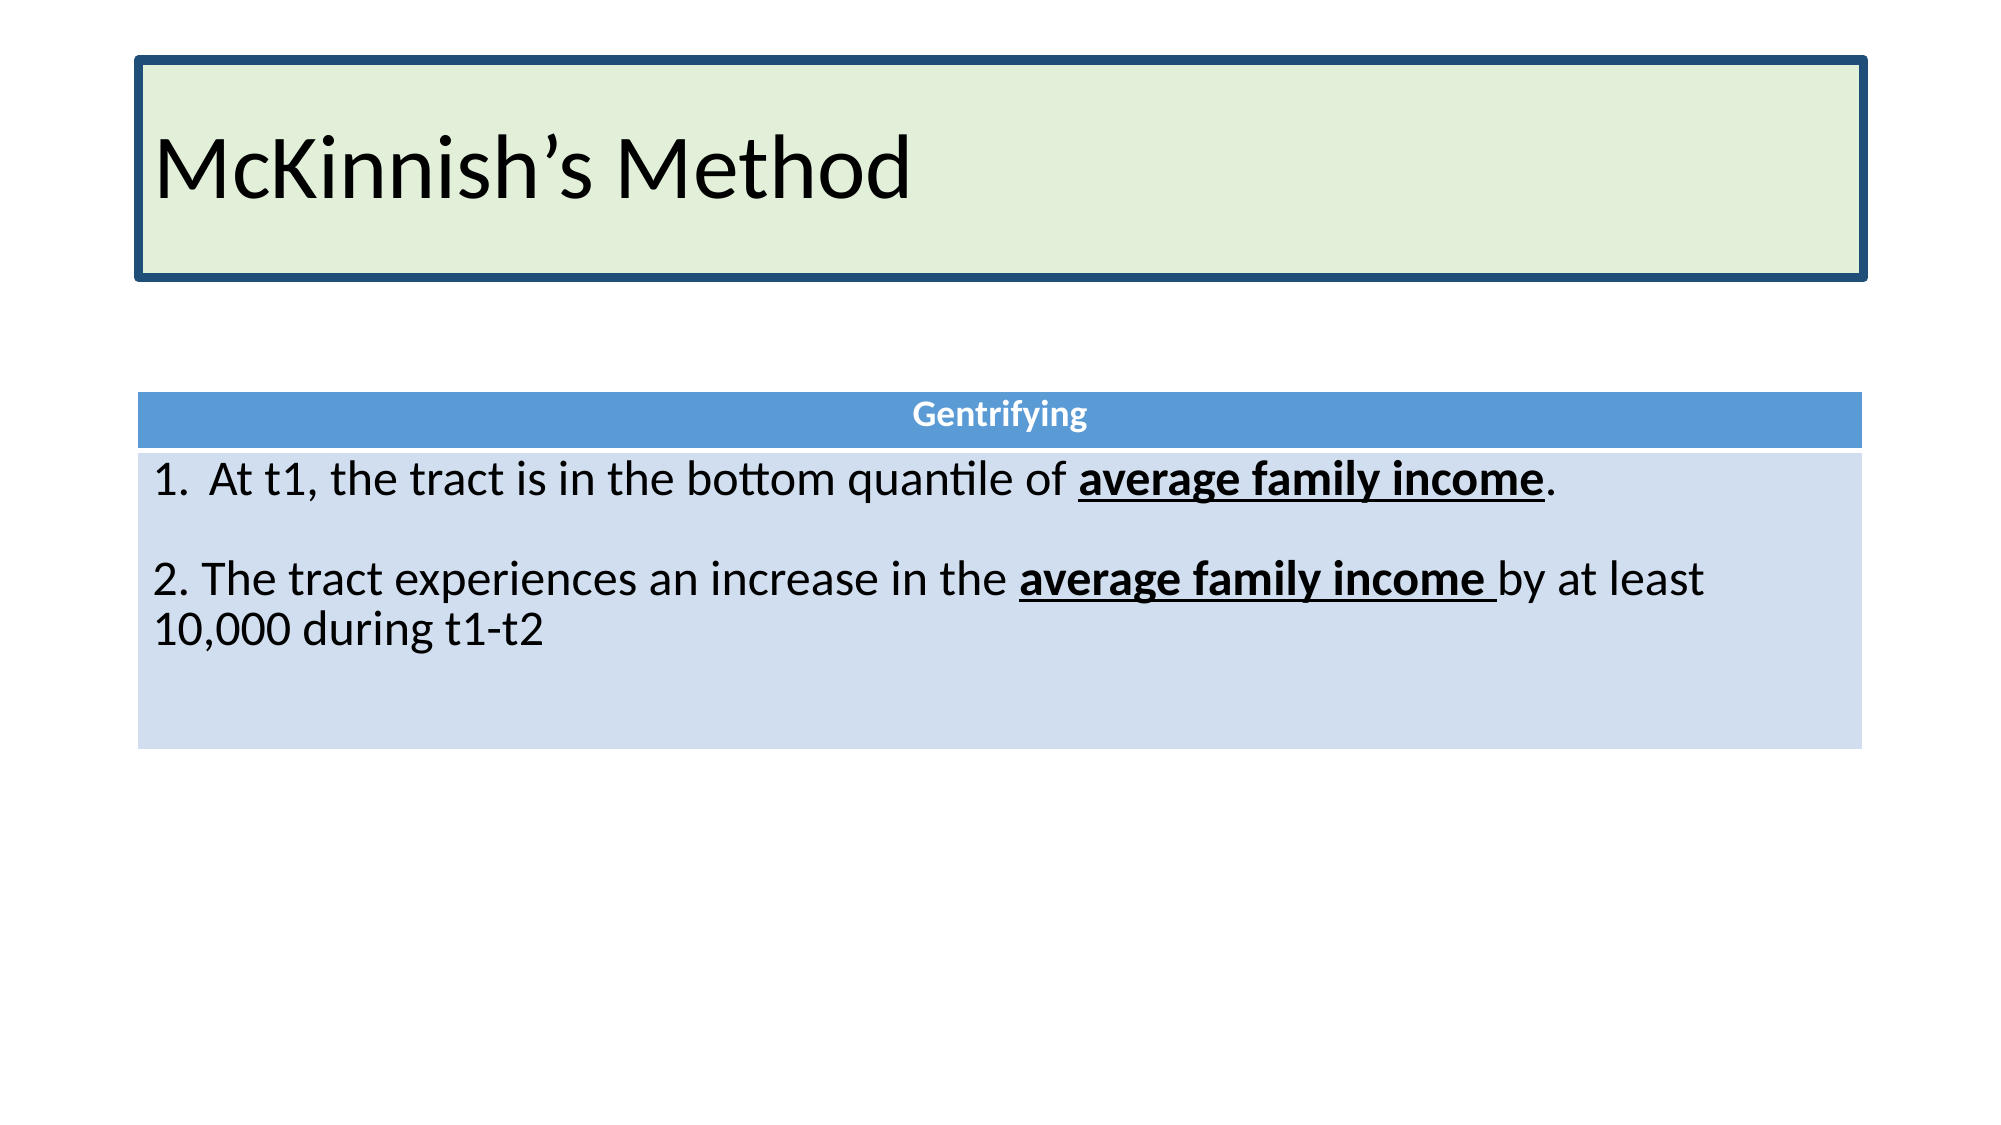

# McKinnish’s Method
| Gentrifying |
| --- |
| At t1, the tract is in the bottom quantile of average family income. 2. The tract experiences an increase in the average family income by at least 10,000 during t1-t2 |